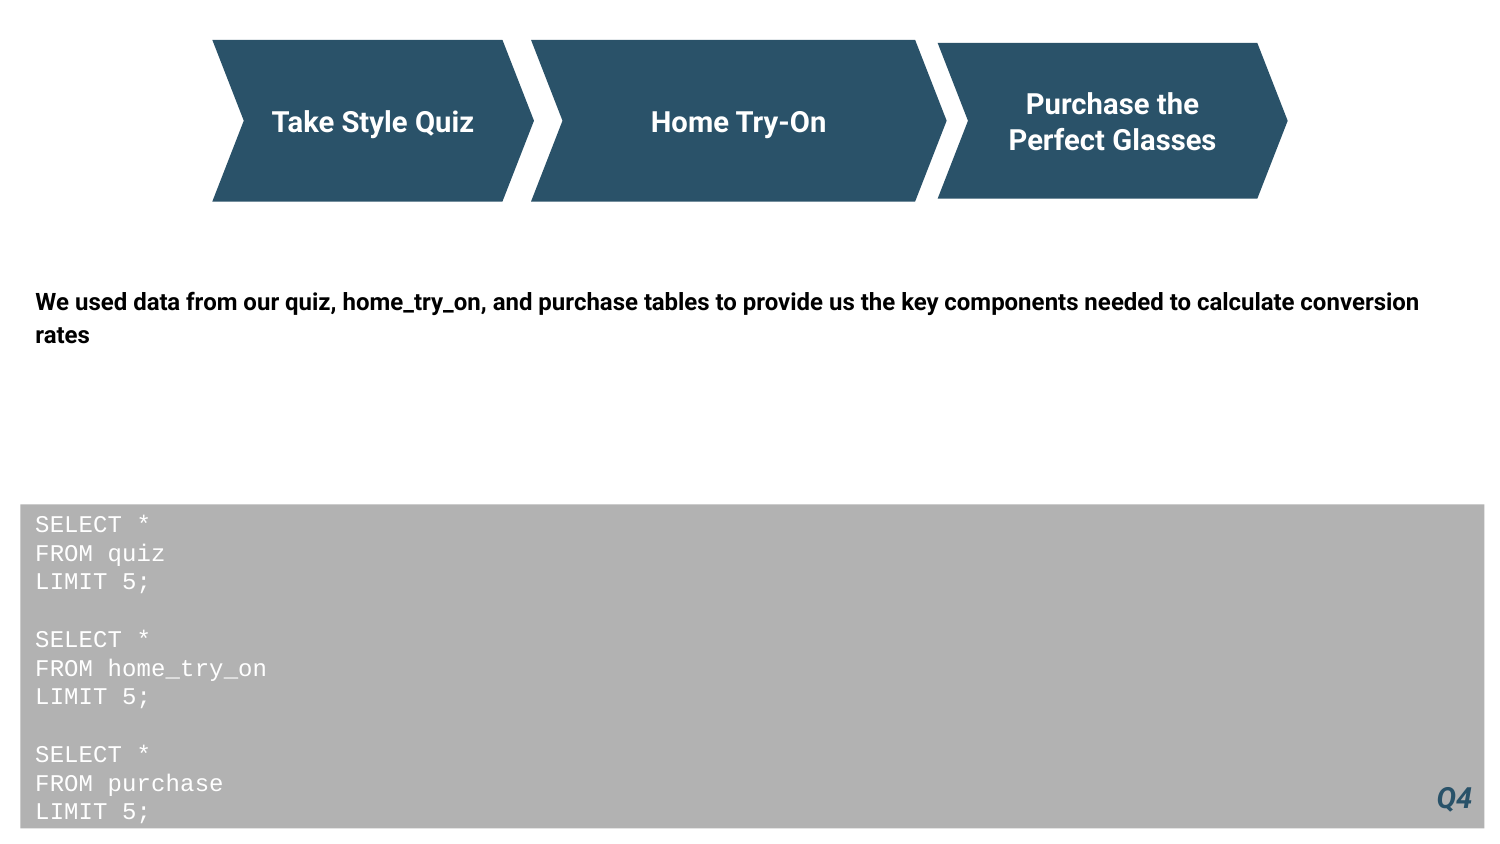

Take Style Quiz
Home Try-On
Purchase the Perfect Glasses
We used data from our quiz, home_try_on, and purchase tables to provide us the key components needed to calculate conversion rates
SELECT *
FROM quiz
LIMIT 5;

SELECT *
FROM home_try_on
LIMIT 5;

SELECT *
FROM purchase
LIMIT 5;
Q4